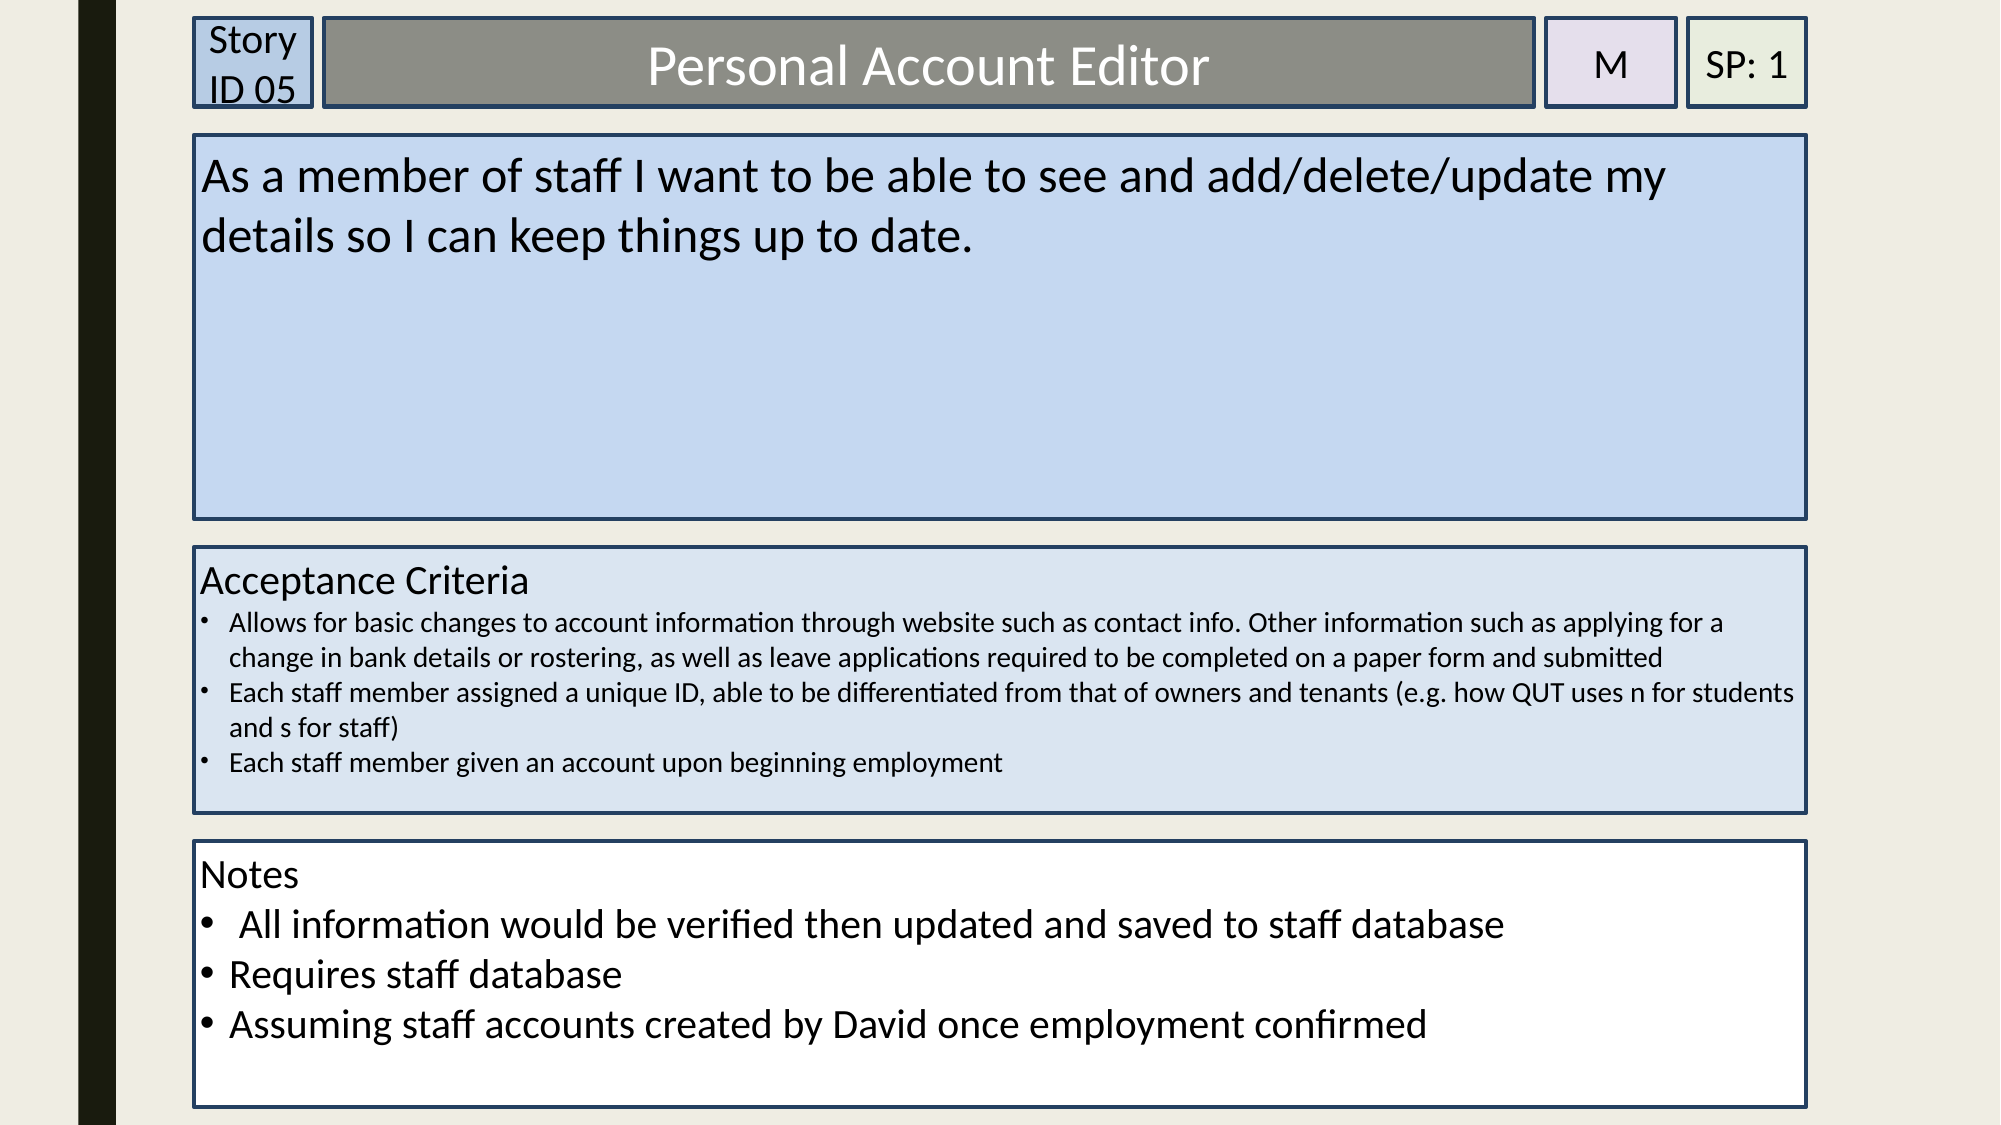

Story ID 05

Personal Account Editor

M

SP: 1

As a member of staff I want to be able to see and add/delete/update my details so I can keep things up to date.

Acceptance Criteria
Allows for basic changes to account information through website such as contact info. Other information such as applying for a change in bank details or rostering, as well as leave applications required to be completed on a paper form and submitted
Each staff member assigned a unique ID, able to be differentiated from that of owners and tenants (e.g. how QUT uses n for students and s for staff)
Each staff member given an account upon beginning employment

Notes
 All information would be verified then updated and saved to staff database
Requires staff database
Assuming staff accounts created by David once employment confirmed